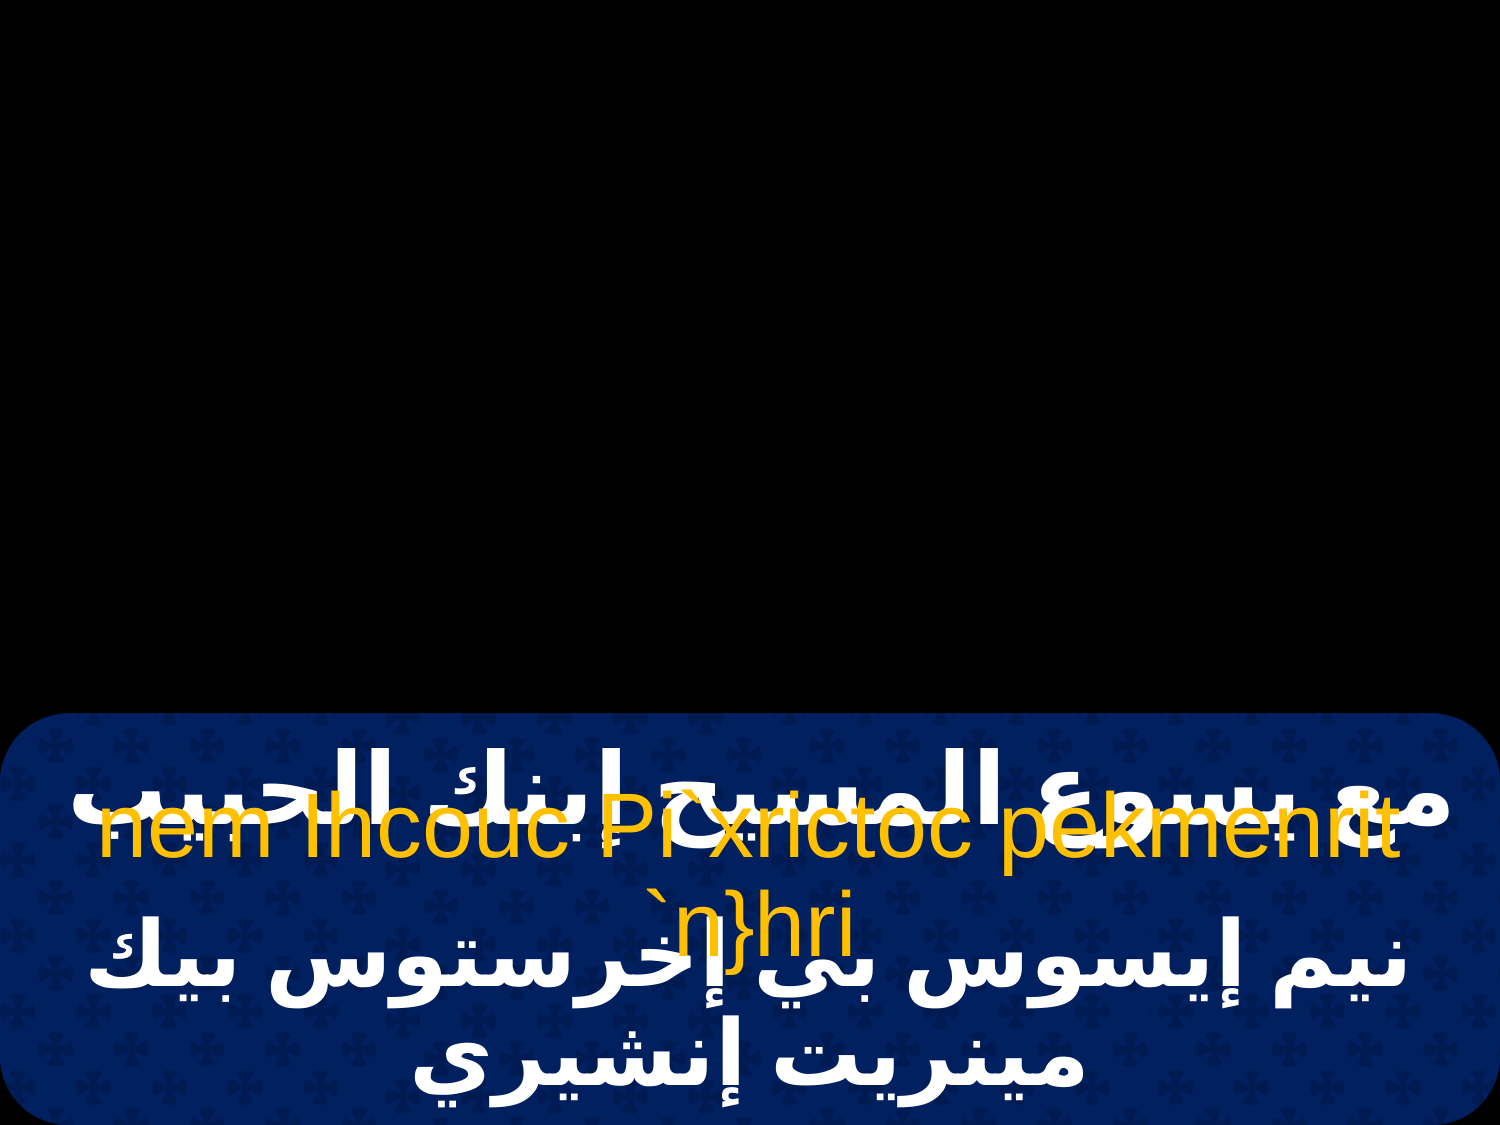

# مع يسوع المسيح إبنك الحبيب
nem Ihcouc Pi`xrictoc pekmenrit `n}hri
نيم إيسوس بي إخرستوس بيك مينريت إنشيري